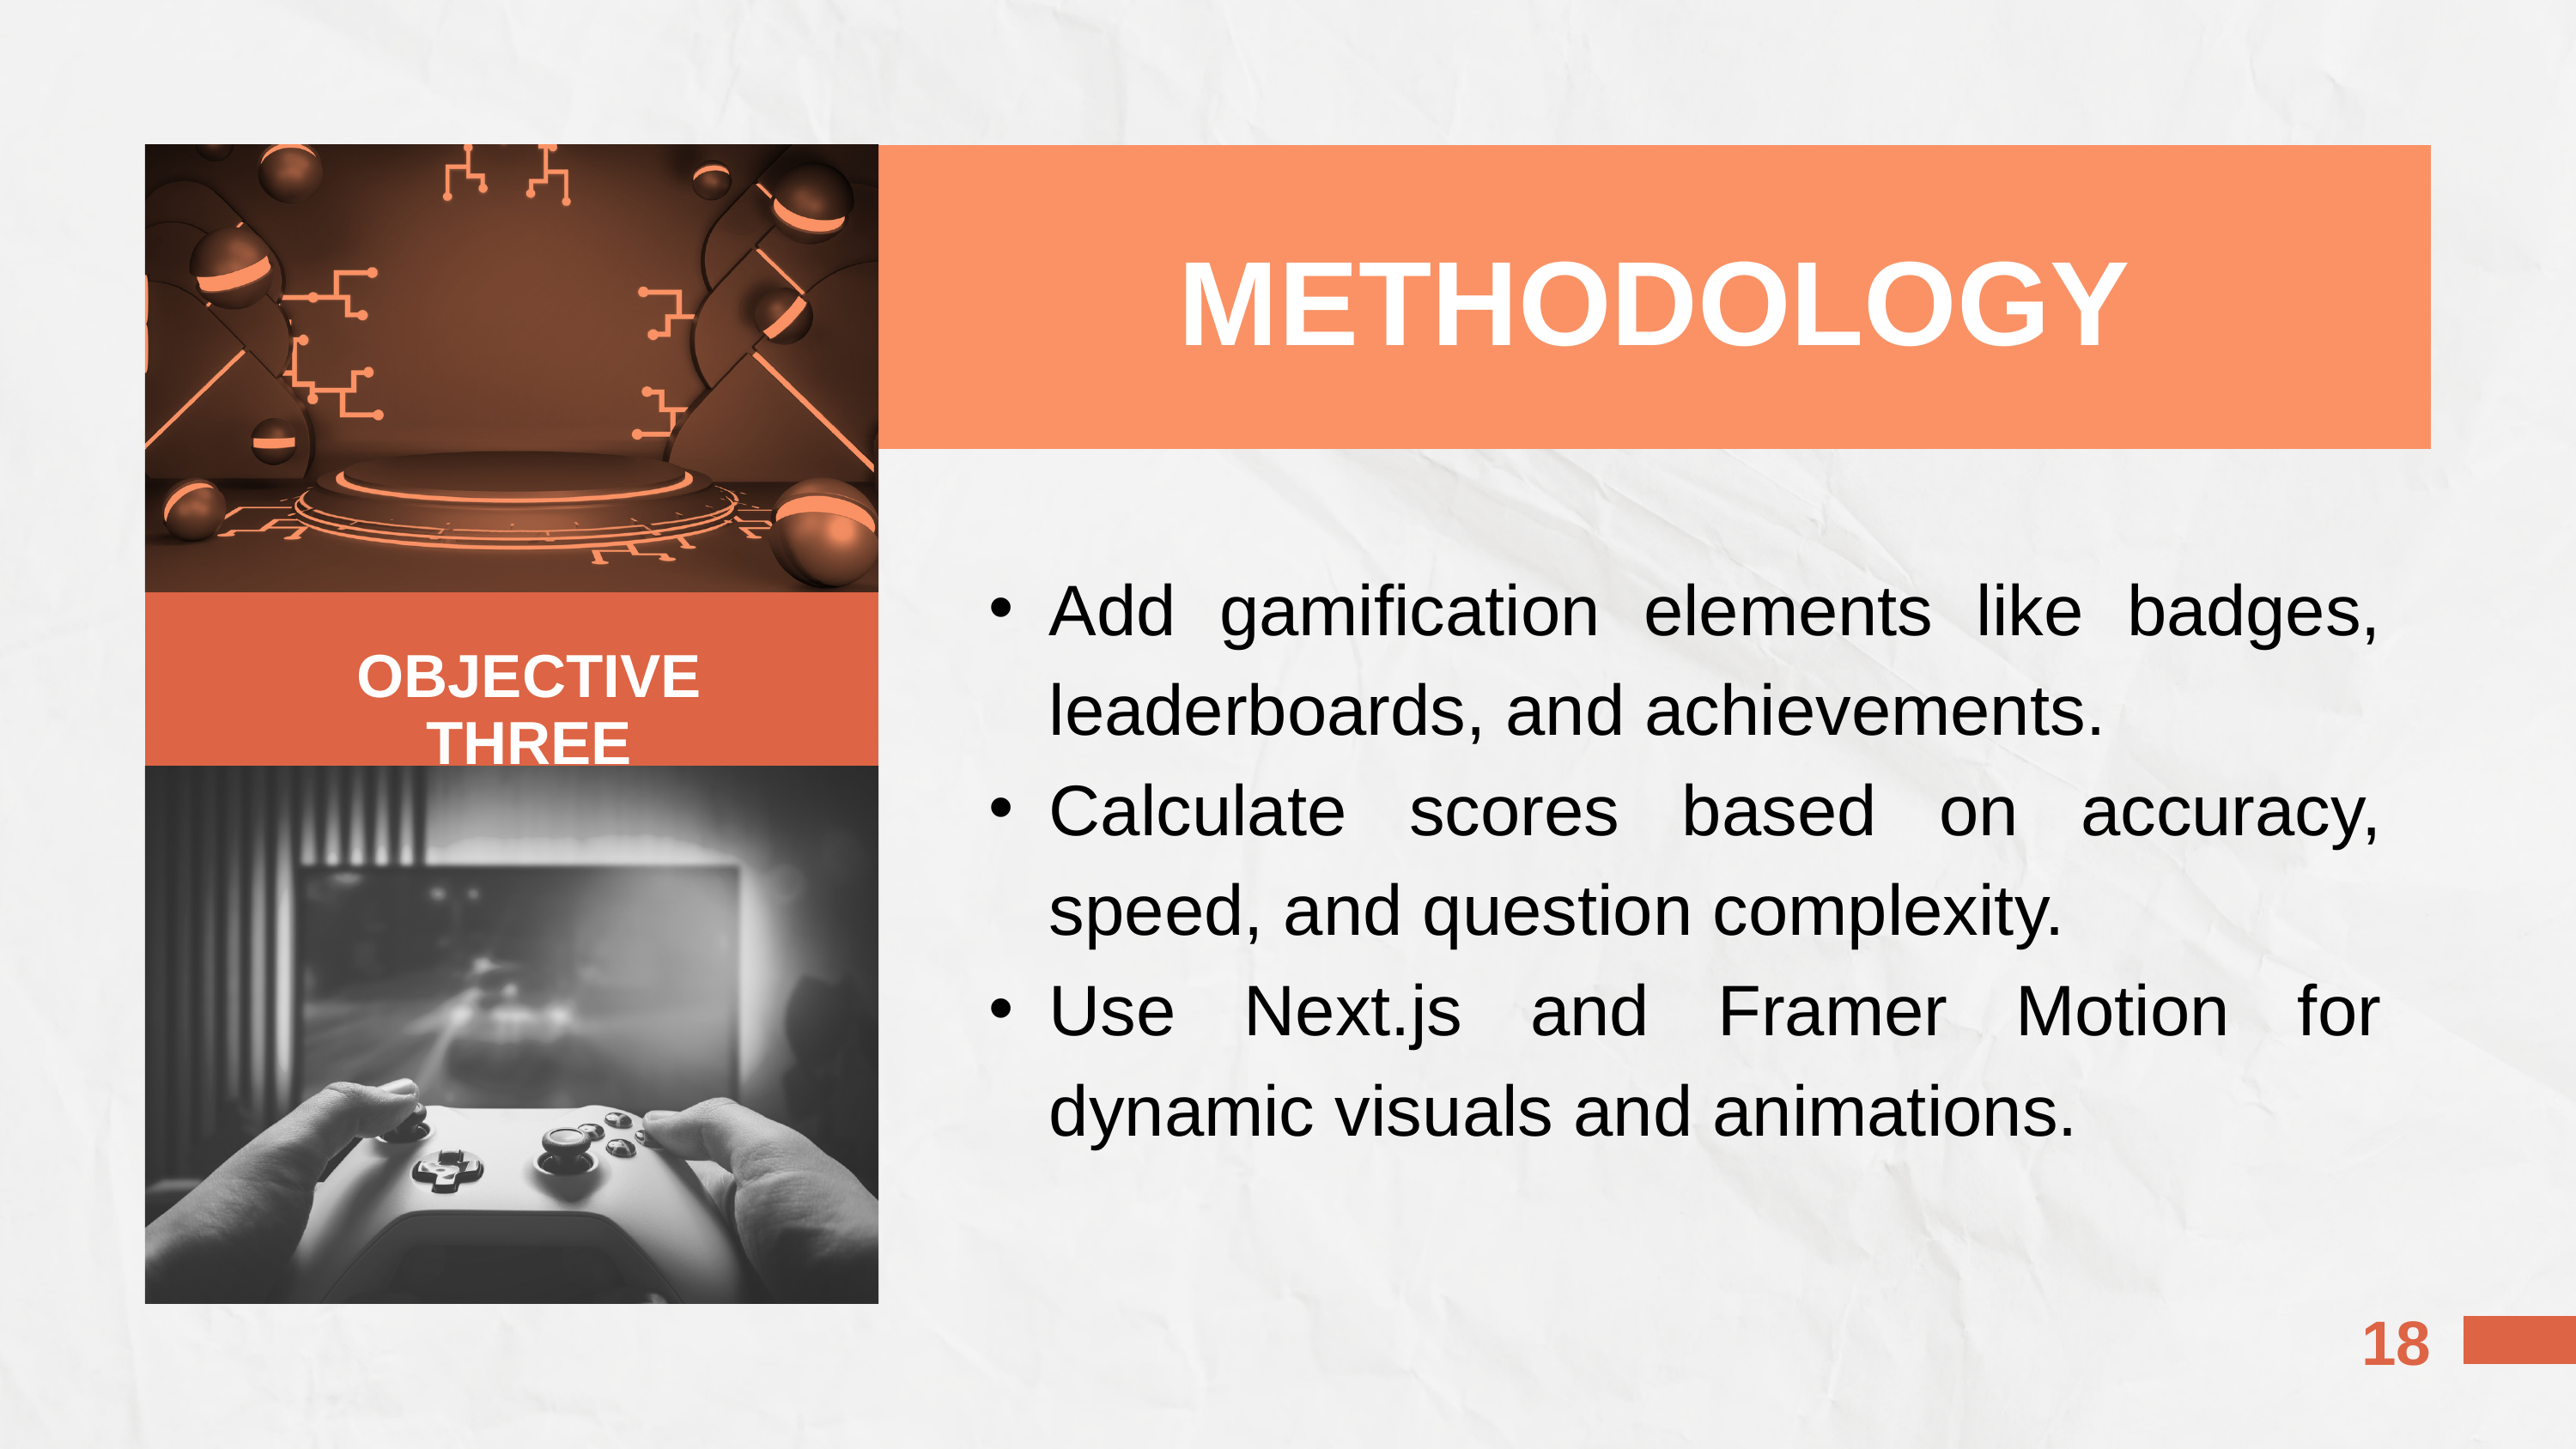

METHODOLOGY

Add gamification elements like badges, leaderboards, and achievements.
Calculate scores based on accuracy, speed, and question complexity.
Use Next.js and Framer Motion for dynamic visuals and animations.
OBJECTIVE THREE

18